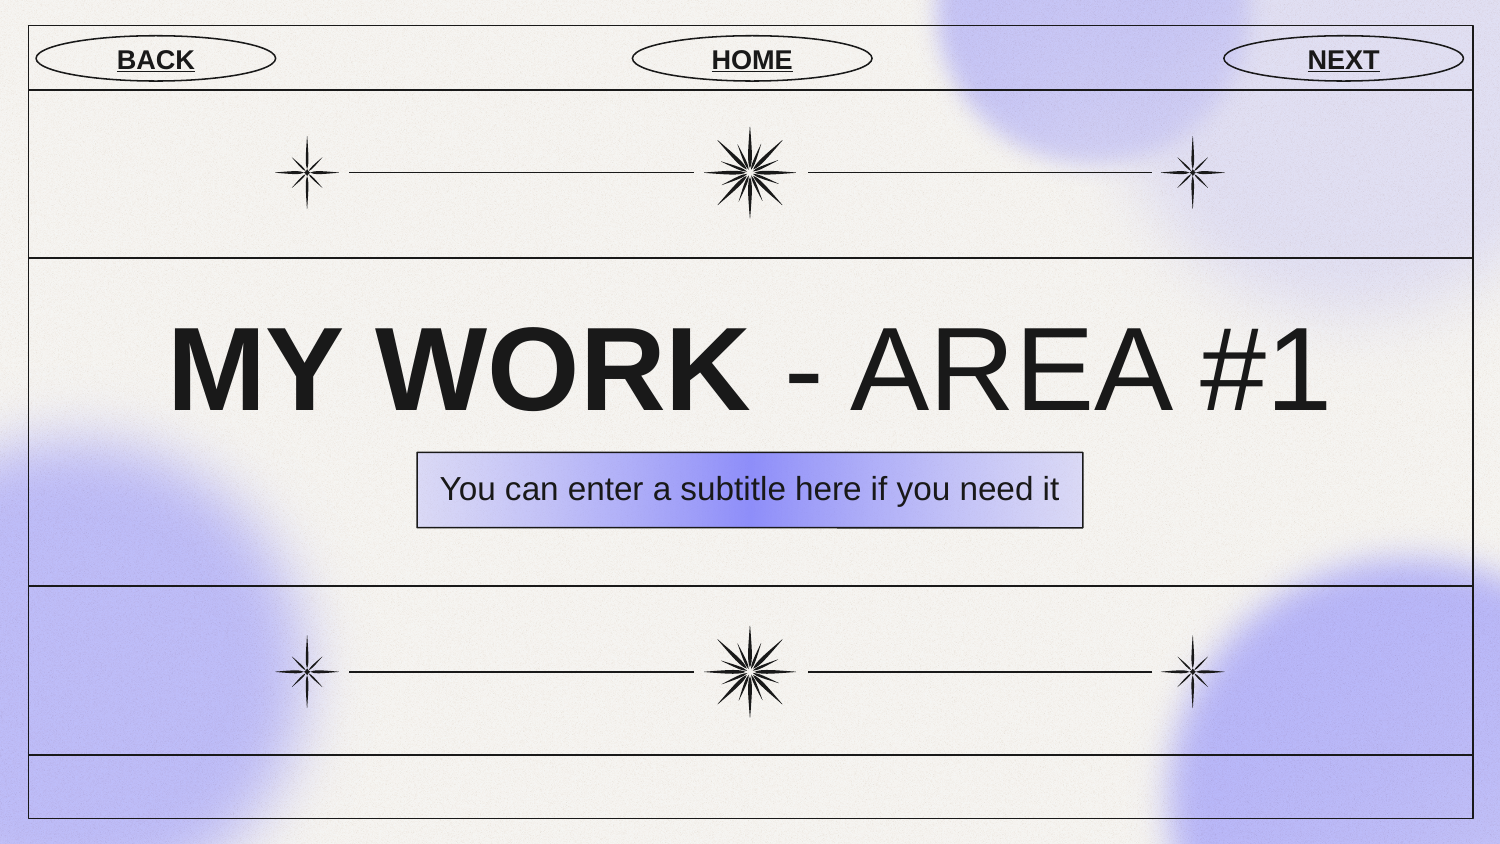

BACK
HOME
NEXT
# MY WORK - AREA #1
You can enter a subtitle here if you need it